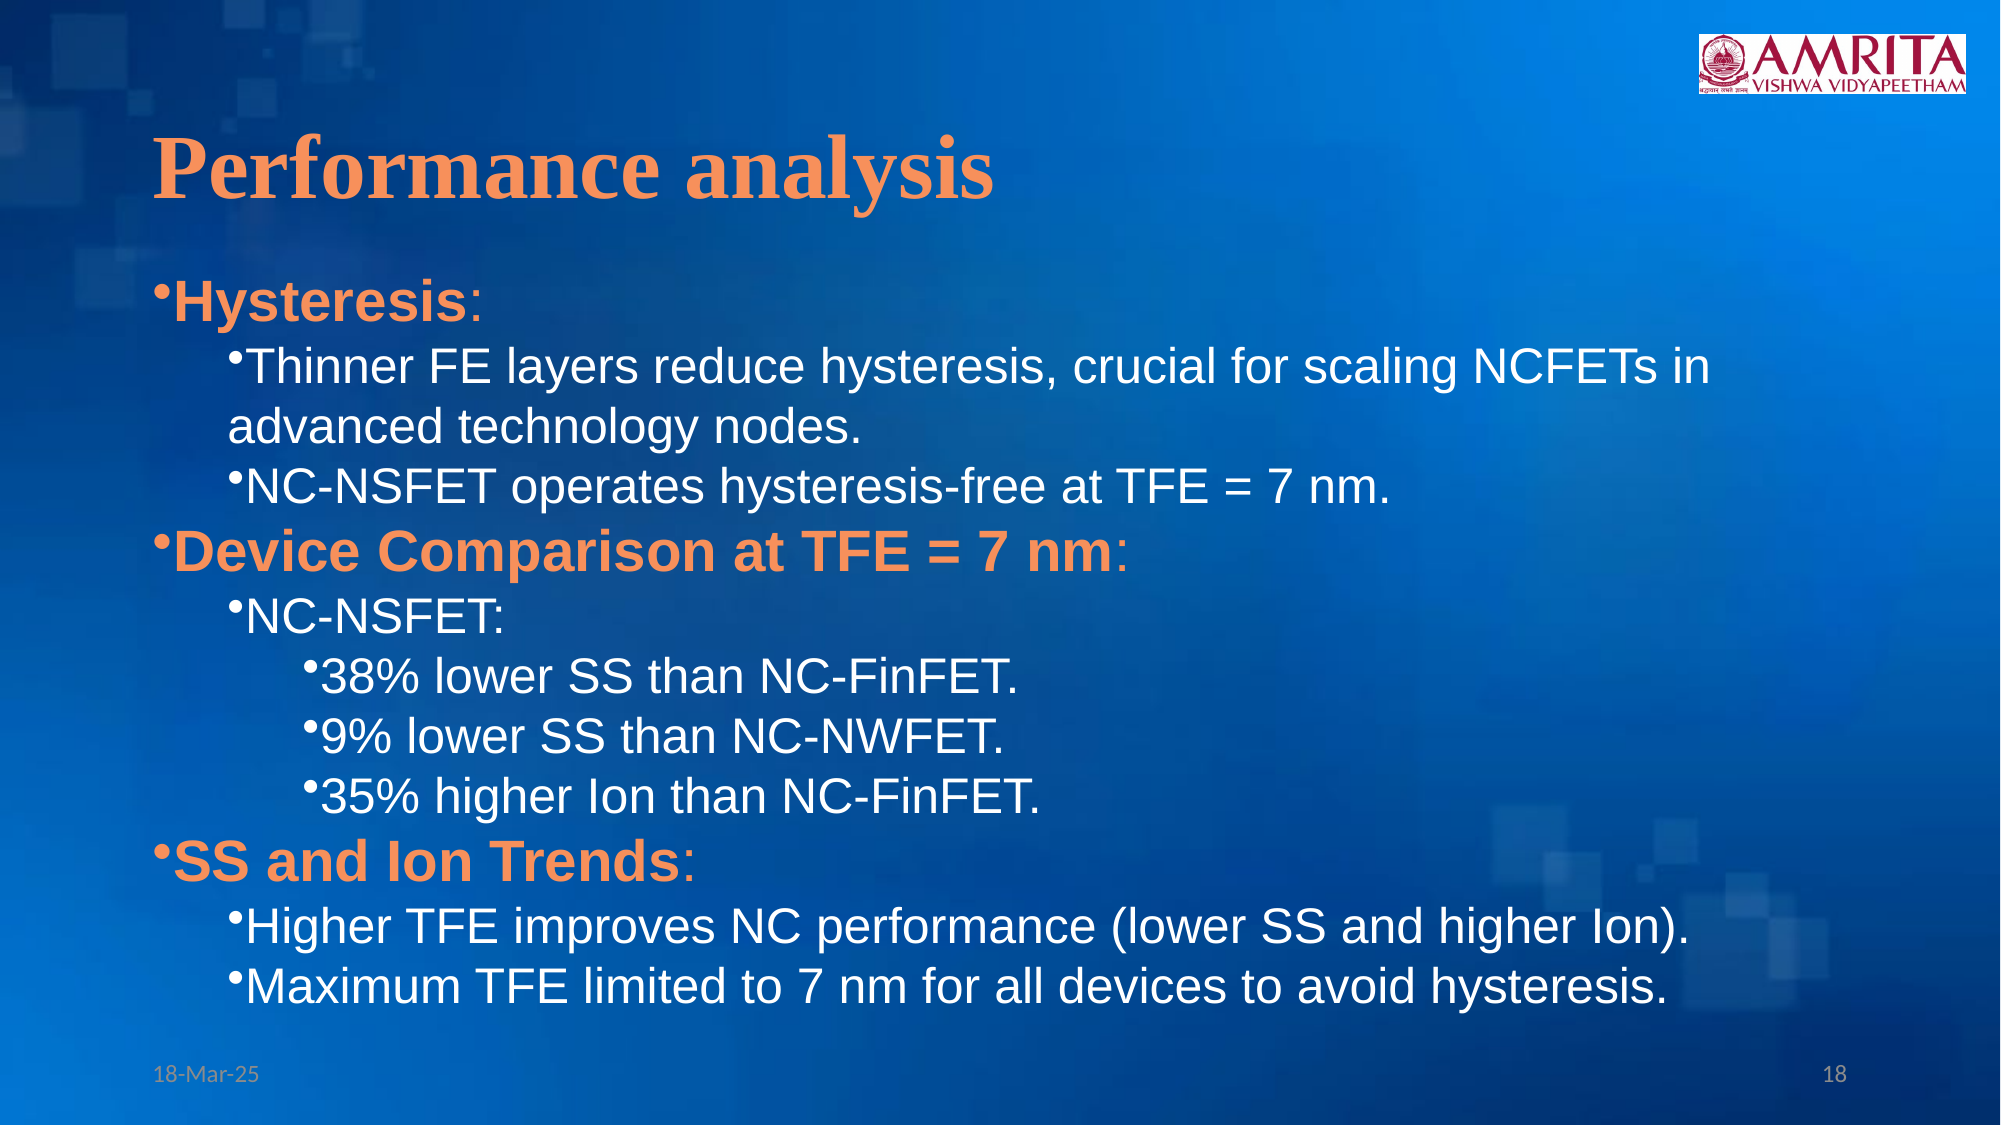

# Performance analysis
Hysteresis:
Thinner FE layers reduce hysteresis, crucial for scaling NCFETs in advanced technology nodes.
NC-NSFET operates hysteresis-free at TFE = 7 nm.
Device Comparison at TFE = 7 nm:
NC-NSFET:
38% lower SS than NC-FinFET.
9% lower SS than NC-NWFET.
35% higher Ion than NC-FinFET.
SS and Ion Trends:
Higher TFE improves NC performance (lower SS and higher Ion).
Maximum TFE limited to 7 nm for all devices to avoid hysteresis.

18-Mar-25
18